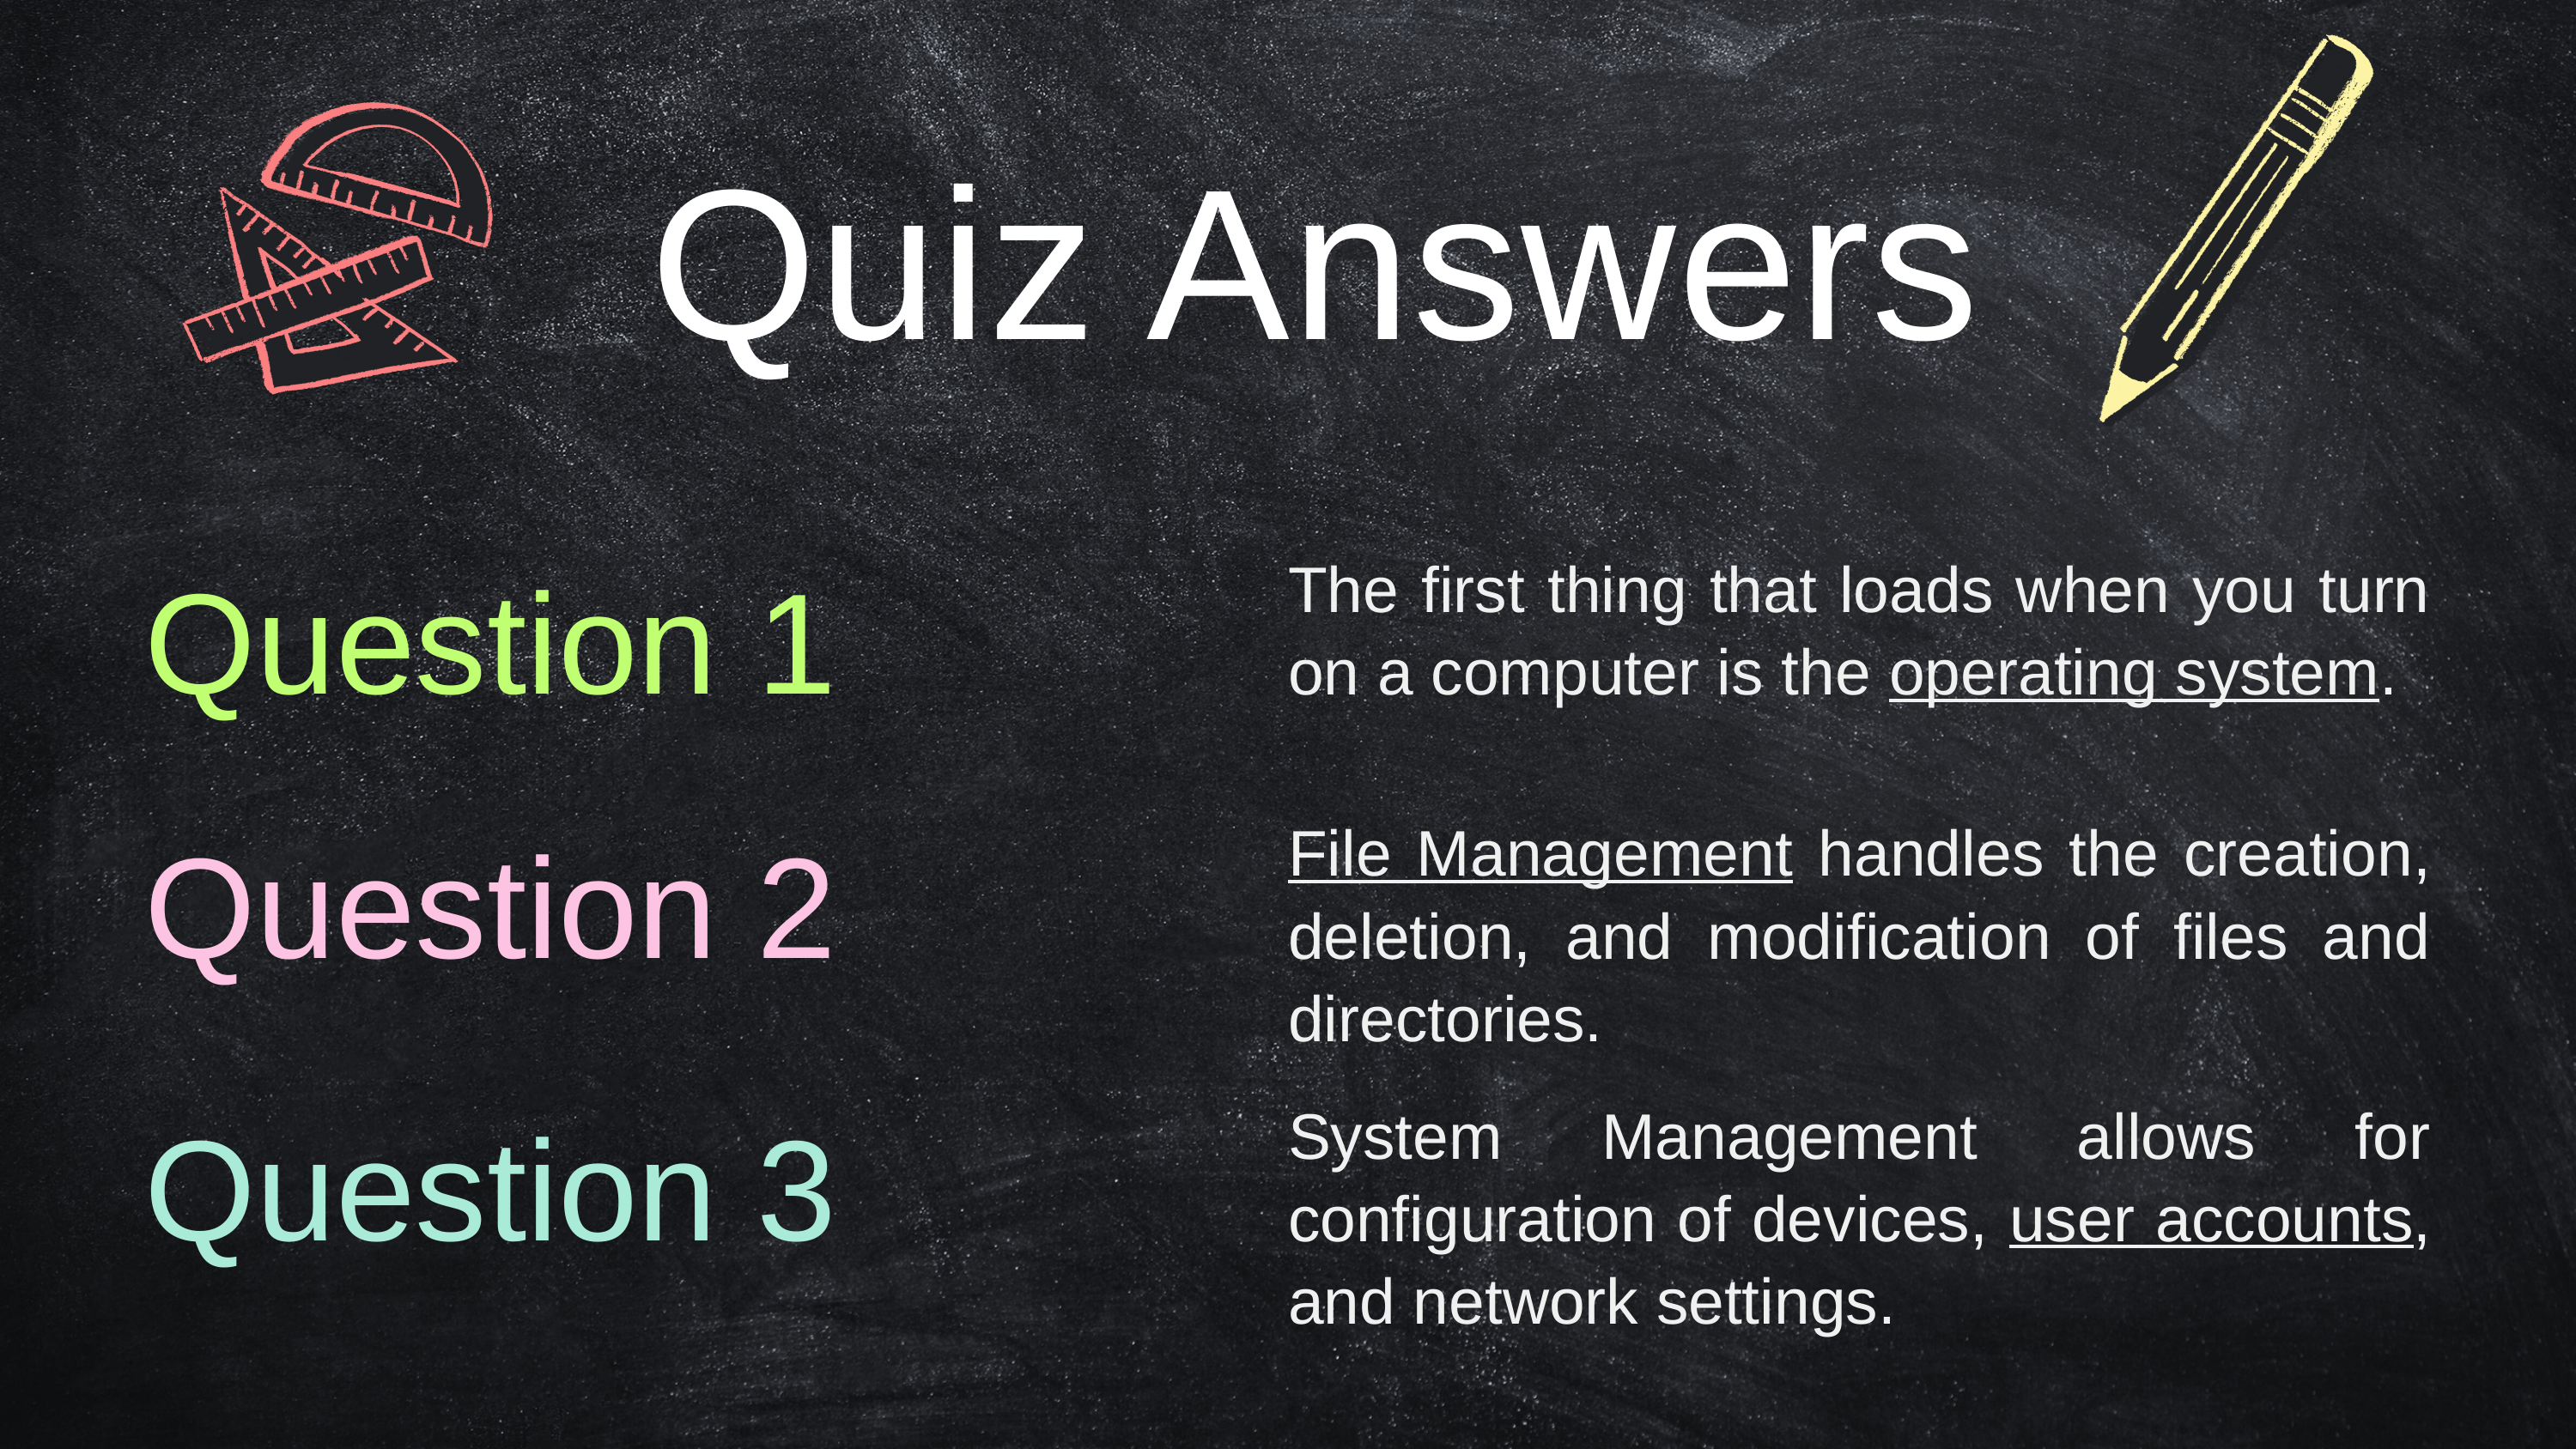

Quiz Answers
Question 1
The first thing that loads when you turn on a computer is the operating system.
Question 2
File Management handles the creation, deletion, and modification of files and directories.
Question 3
System Management allows for configuration of devices, user accounts, and network settings.